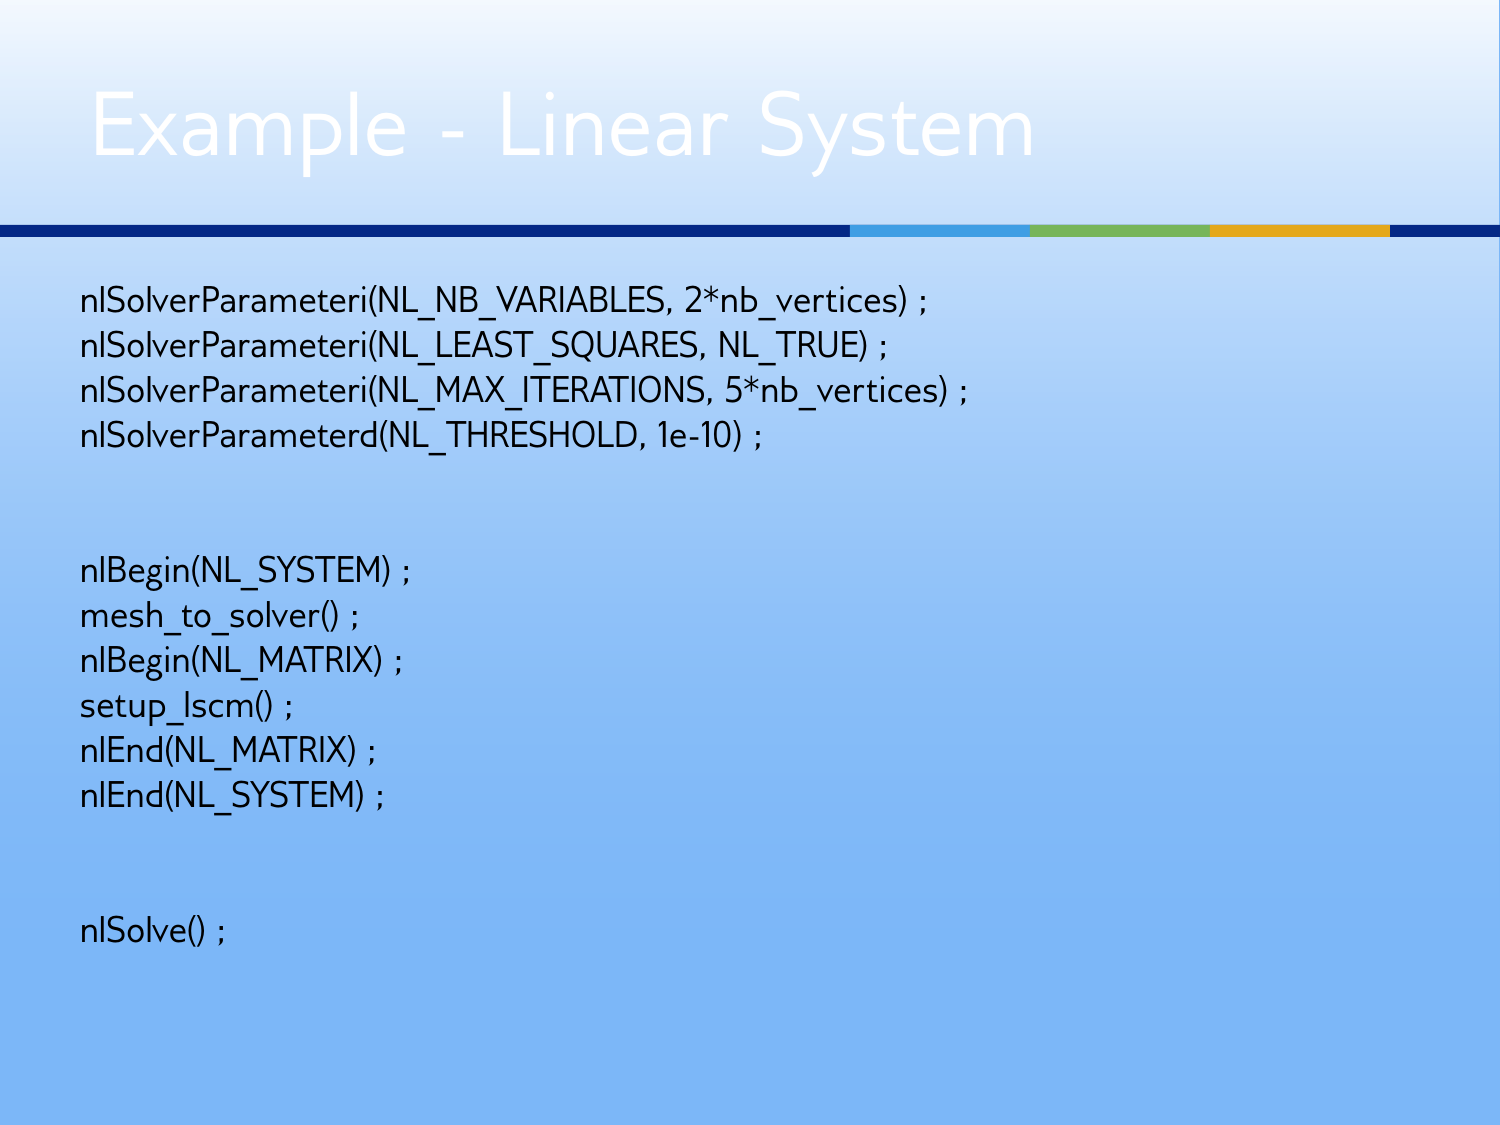

# Example - Linear System
nlSolverParameteri(NL_NB_VARIABLES, 2*nb_vertices) ;
nlSolverParameteri(NL_LEAST_SQUARES, NL_TRUE) ;
nlSolverParameteri(NL_MAX_ITERATIONS, 5*nb_vertices) ;
nlSolverParameterd(NL_THRESHOLD, 1e-10) ;

nlBegin(NL_SYSTEM) ;
mesh_to_solver() ;
nlBegin(NL_MATRIX) ;
setup_lscm() ;
nlEnd(NL_MATRIX) ;
nlEnd(NL_SYSTEM) ;

nlSolve() ;